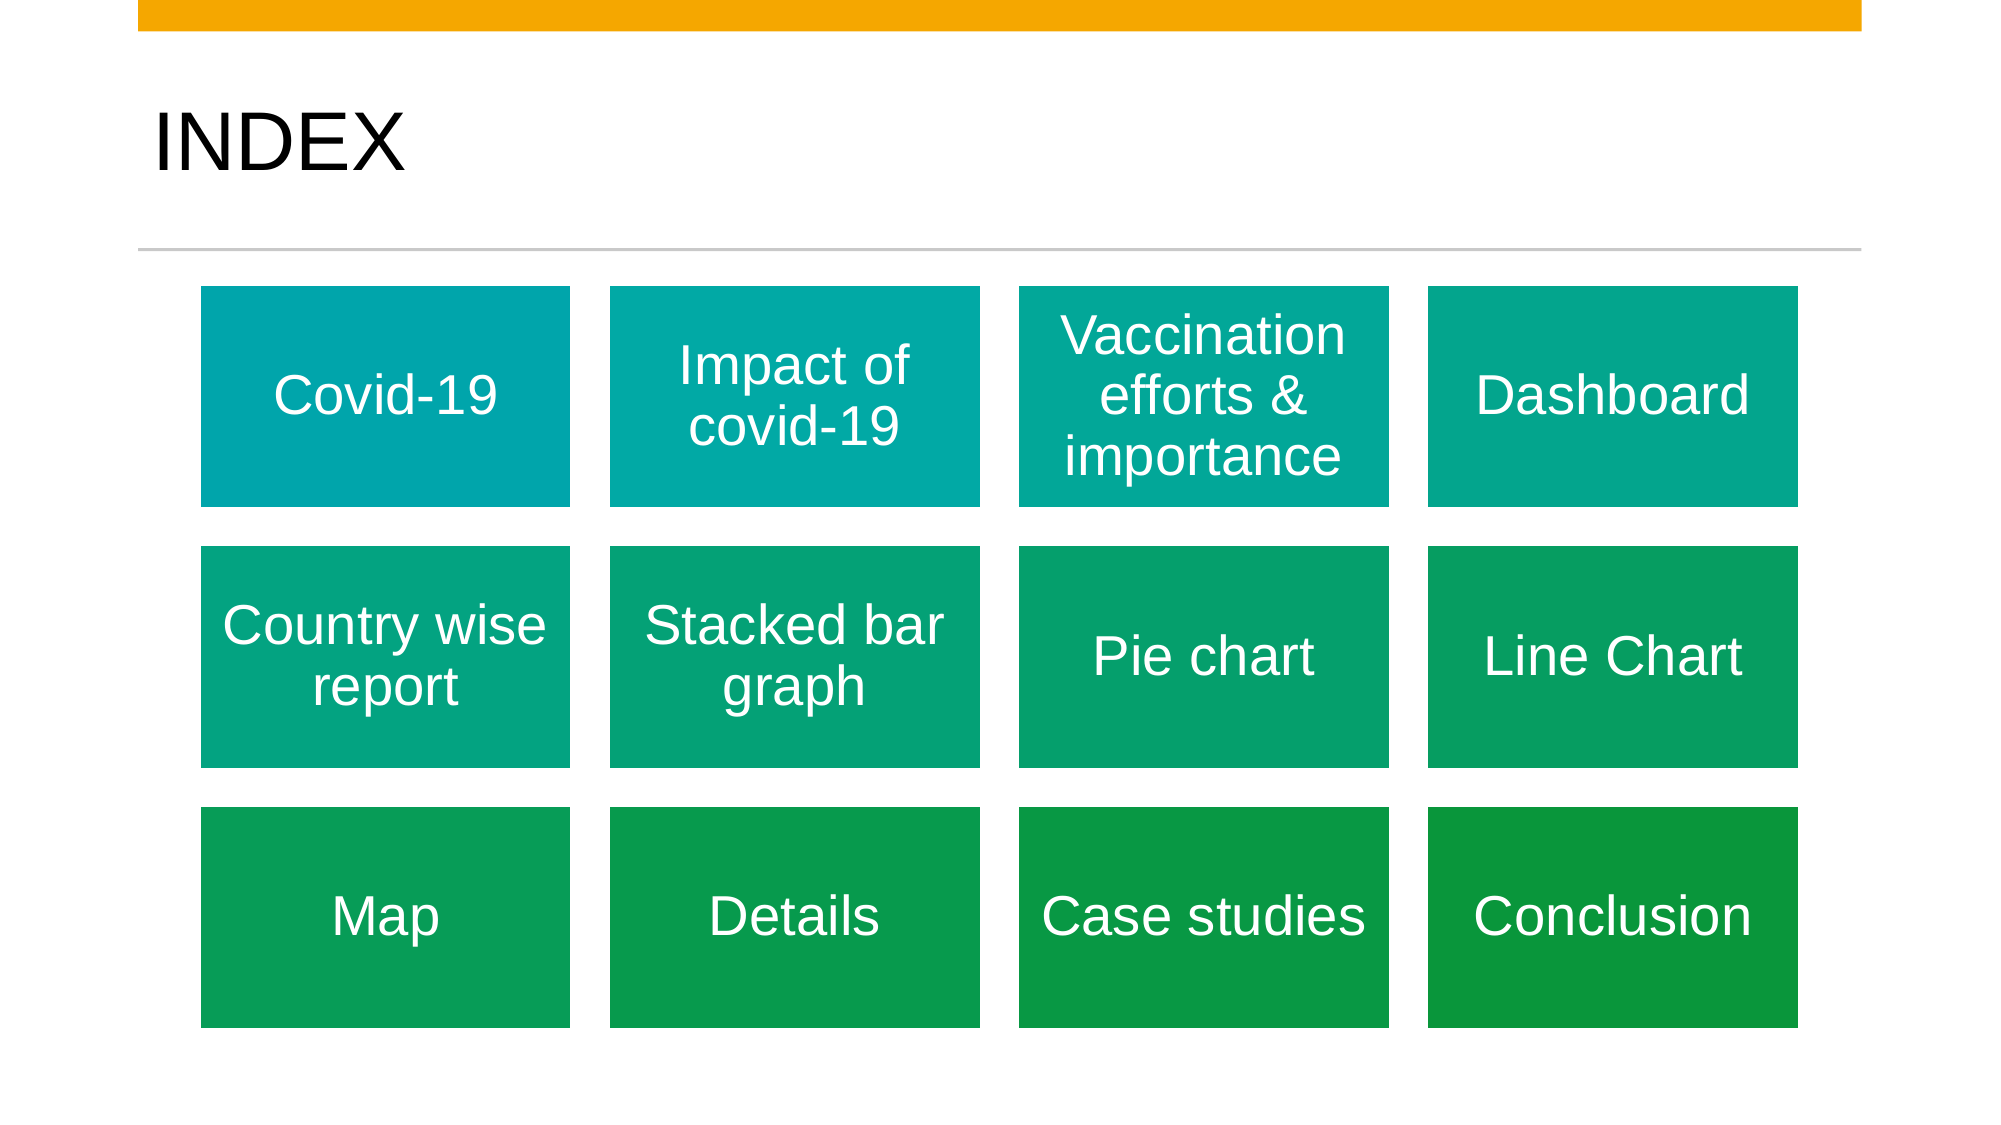

# INDEX

Covid-19
Impact of covid-19
Vaccination efforts & importance
Dashboard
Country wise report
Stacked bar graph
Pie chart
Line Chart
Map
Details
Case studies
Conclusion